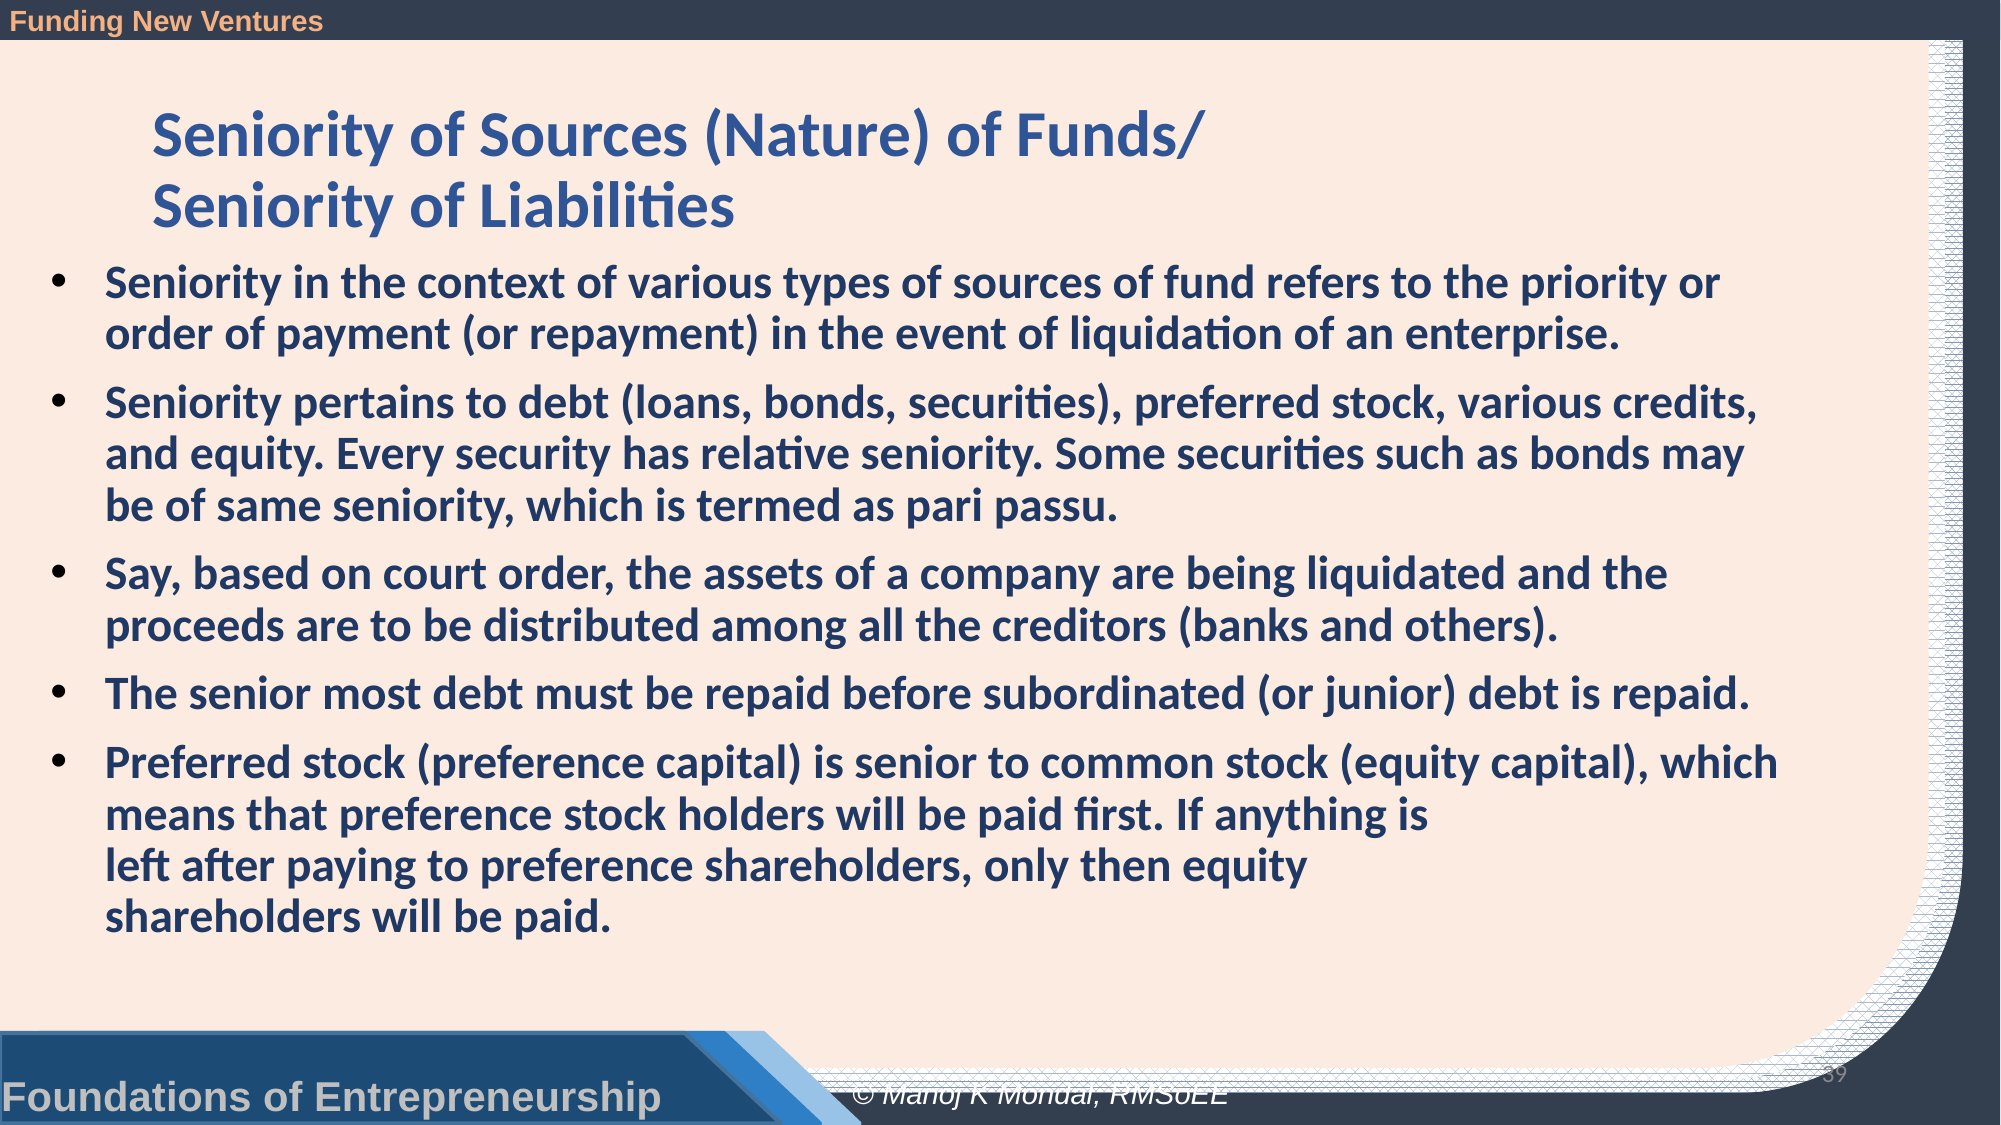

# Seniority of Sources (Nature) of Funds/ Seniority of Liabilities
Seniority in the context of various types of sources of fund refers to the priority or order of payment (or repayment) in the event of liquidation of an enterprise.
Seniority pertains to debt (loans, bonds, securities), preferred stock, various credits, and equity. Every security has relative seniority. Some securities such as bonds may be of same seniority, which is termed as pari passu.
Say, based on court order, the assets of a company are being liquidated and the proceeds are to be distributed among all the creditors (banks and others).
The senior most debt must be repaid before subordinated (or junior) debt is repaid.
Preferred stock (preference capital) is senior to common stock (equity capital), which means that preference stock holders will be paid first. If anything is
left after paying to preference shareholders, only then equity
shareholders will be paid.
39